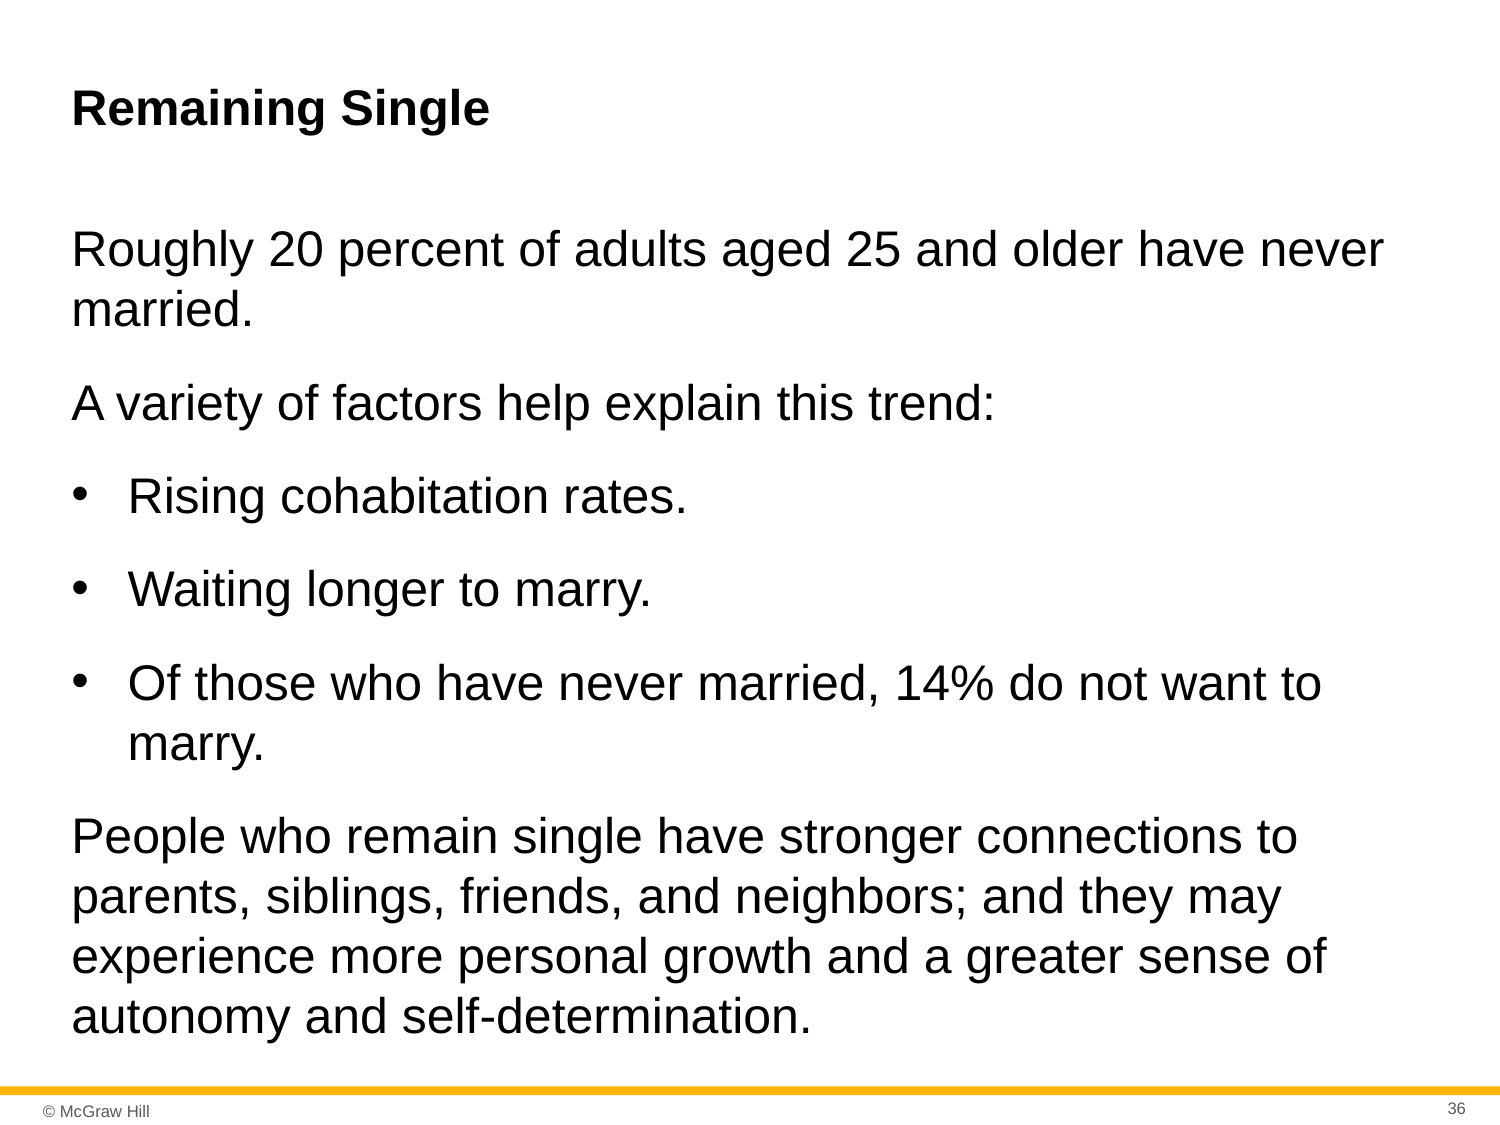

# Remaining Single
Roughly 20 percent of adults aged 25 and older have never married.
A variety of factors help explain this trend:
Rising cohabitation rates.
Waiting longer to marry.
Of those who have never married, 14% do not want to marry.
People who remain single have stronger connections to parents, siblings, friends, and neighbors; and they may experience more personal growth and a greater sense of autonomy and self-determination.